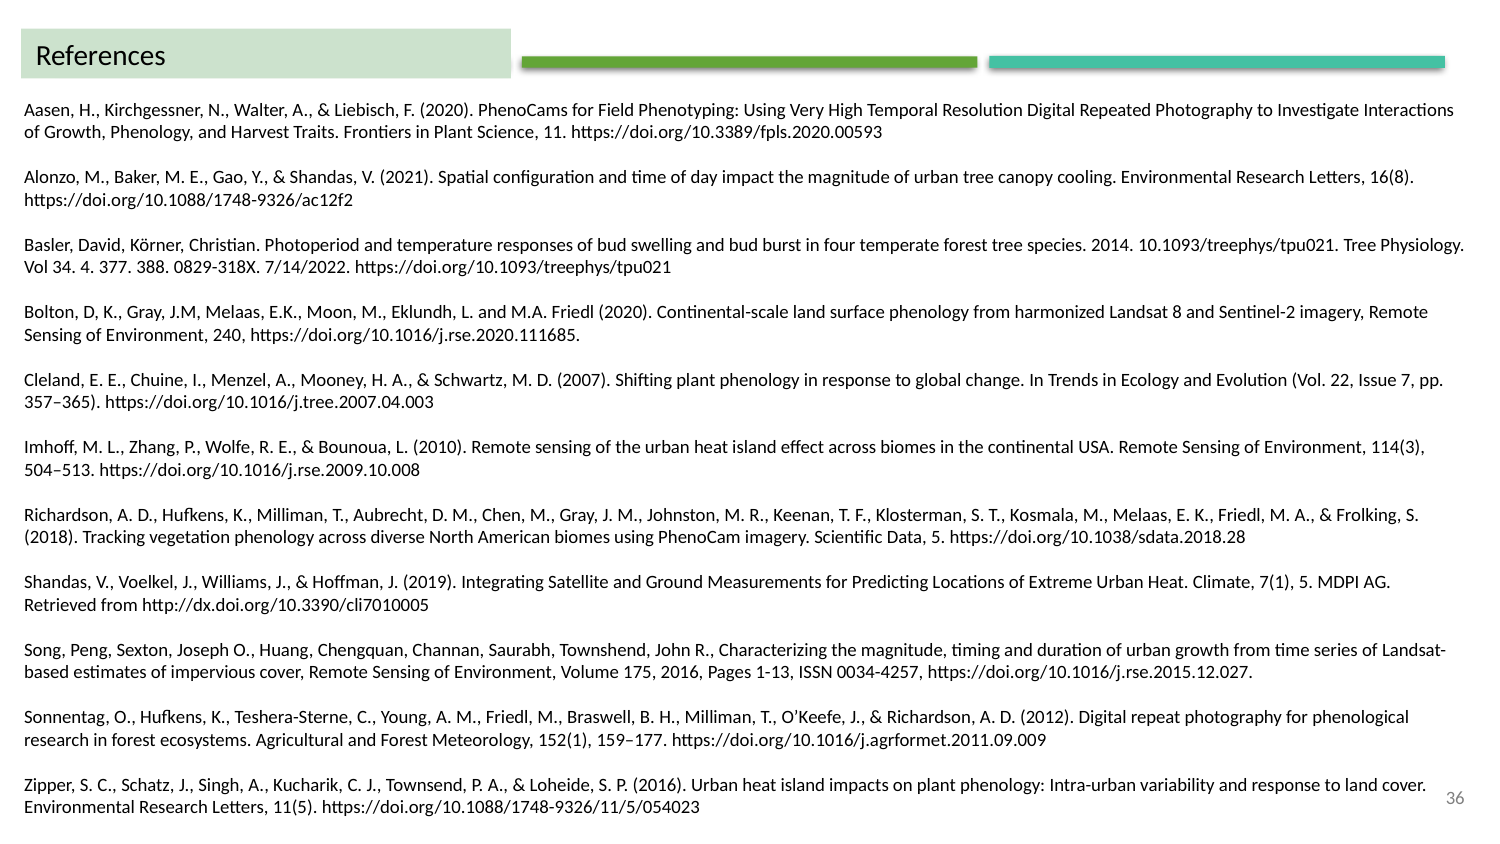

References
Aasen, H., Kirchgessner, N., Walter, A., & Liebisch, F. (2020). PhenoCams for Field Phenotyping: Using Very High Temporal Resolution Digital Repeated Photography to Investigate Interactions of Growth, Phenology, and Harvest Traits. Frontiers in Plant Science, 11. https://doi.org/10.3389/fpls.2020.00593
Alonzo, M., Baker, M. E., Gao, Y., & Shandas, V. (2021). Spatial configuration and time of day impact the magnitude of urban tree canopy cooling. Environmental Research Letters, 16(8). https://doi.org/10.1088/1748-9326/ac12f2
Basler, David, Körner, Christian. Photoperiod and temperature responses of bud swelling and bud burst in four temperate forest tree species. 2014. 10.1093/treephys/tpu021. Tree Physiology. Vol 34. 4. 377. 388. 0829-318X. 7/14/2022. https://doi.org/10.1093/treephys/tpu021

Bolton, D, K., Gray, J.M, Melaas, E.K., Moon, M., Eklundh, L. and M.A. Friedl (2020). Continental-scale land surface phenology from harmonized Landsat 8 and Sentinel-2 imagery, Remote Sensing of Environment, 240, https://doi.org/10.1016/j.rse.2020.111685.

Cleland, E. E., Chuine, I., Menzel, A., Mooney, H. A., & Schwartz, M. D. (2007). Shifting plant phenology in response to global change. In Trends in Ecology and Evolution (Vol. 22, Issue 7, pp. 357–365). https://doi.org/10.1016/j.tree.2007.04.003
Imhoff, M. L., Zhang, P., Wolfe, R. E., & Bounoua, L. (2010). Remote sensing of the urban heat island effect across biomes in the continental USA. Remote Sensing of Environment, 114(3), 504–513. https://doi.org/10.1016/j.rse.2009.10.008

Richardson, A. D., Hufkens, K., Milliman, T., Aubrecht, D. M., Chen, M., Gray, J. M., Johnston, M. R., Keenan, T. F., Klosterman, S. T., Kosmala, M., Melaas, E. K., Friedl, M. A., & Frolking, S. (2018). Tracking vegetation phenology across diverse North American biomes using PhenoCam imagery. Scientific Data, 5. https://doi.org/10.1038/sdata.2018.28
Shandas, V., Voelkel, J., Williams, J., & Hoffman, J. (2019). Integrating Satellite and Ground Measurements for Predicting Locations of Extreme Urban Heat. Climate, 7(1), 5. MDPI AG. Retrieved from http://dx.doi.org/10.3390/cli7010005
Song, Peng, Sexton, Joseph O., Huang, Chengquan, Channan, Saurabh, Townshend, John R., Characterizing the magnitude, timing and duration of urban growth from time series of Landsat-based estimates of impervious cover, Remote Sensing of Environment, Volume 175, 2016, Pages 1-13, ISSN 0034-4257, https://doi.org/10.1016/j.rse.2015.12.027.
Sonnentag, O., Hufkens, K., Teshera-Sterne, C., Young, A. M., Friedl, M., Braswell, B. H., Milliman, T., O’Keefe, J., & Richardson, A. D. (2012). Digital repeat photography for phenological research in forest ecosystems. Agricultural and Forest Meteorology, 152(1), 159–177. https://doi.org/10.1016/j.agrformet.2011.09.009
Zipper, S. C., Schatz, J., Singh, A., Kucharik, C. J., Townsend, P. A., & Loheide, S. P. (2016). Urban heat island impacts on plant phenology: Intra-urban variability and response to land cover. Environmental Research Letters, 11(5). https://doi.org/10.1088/1748-9326/11/5/054023

36